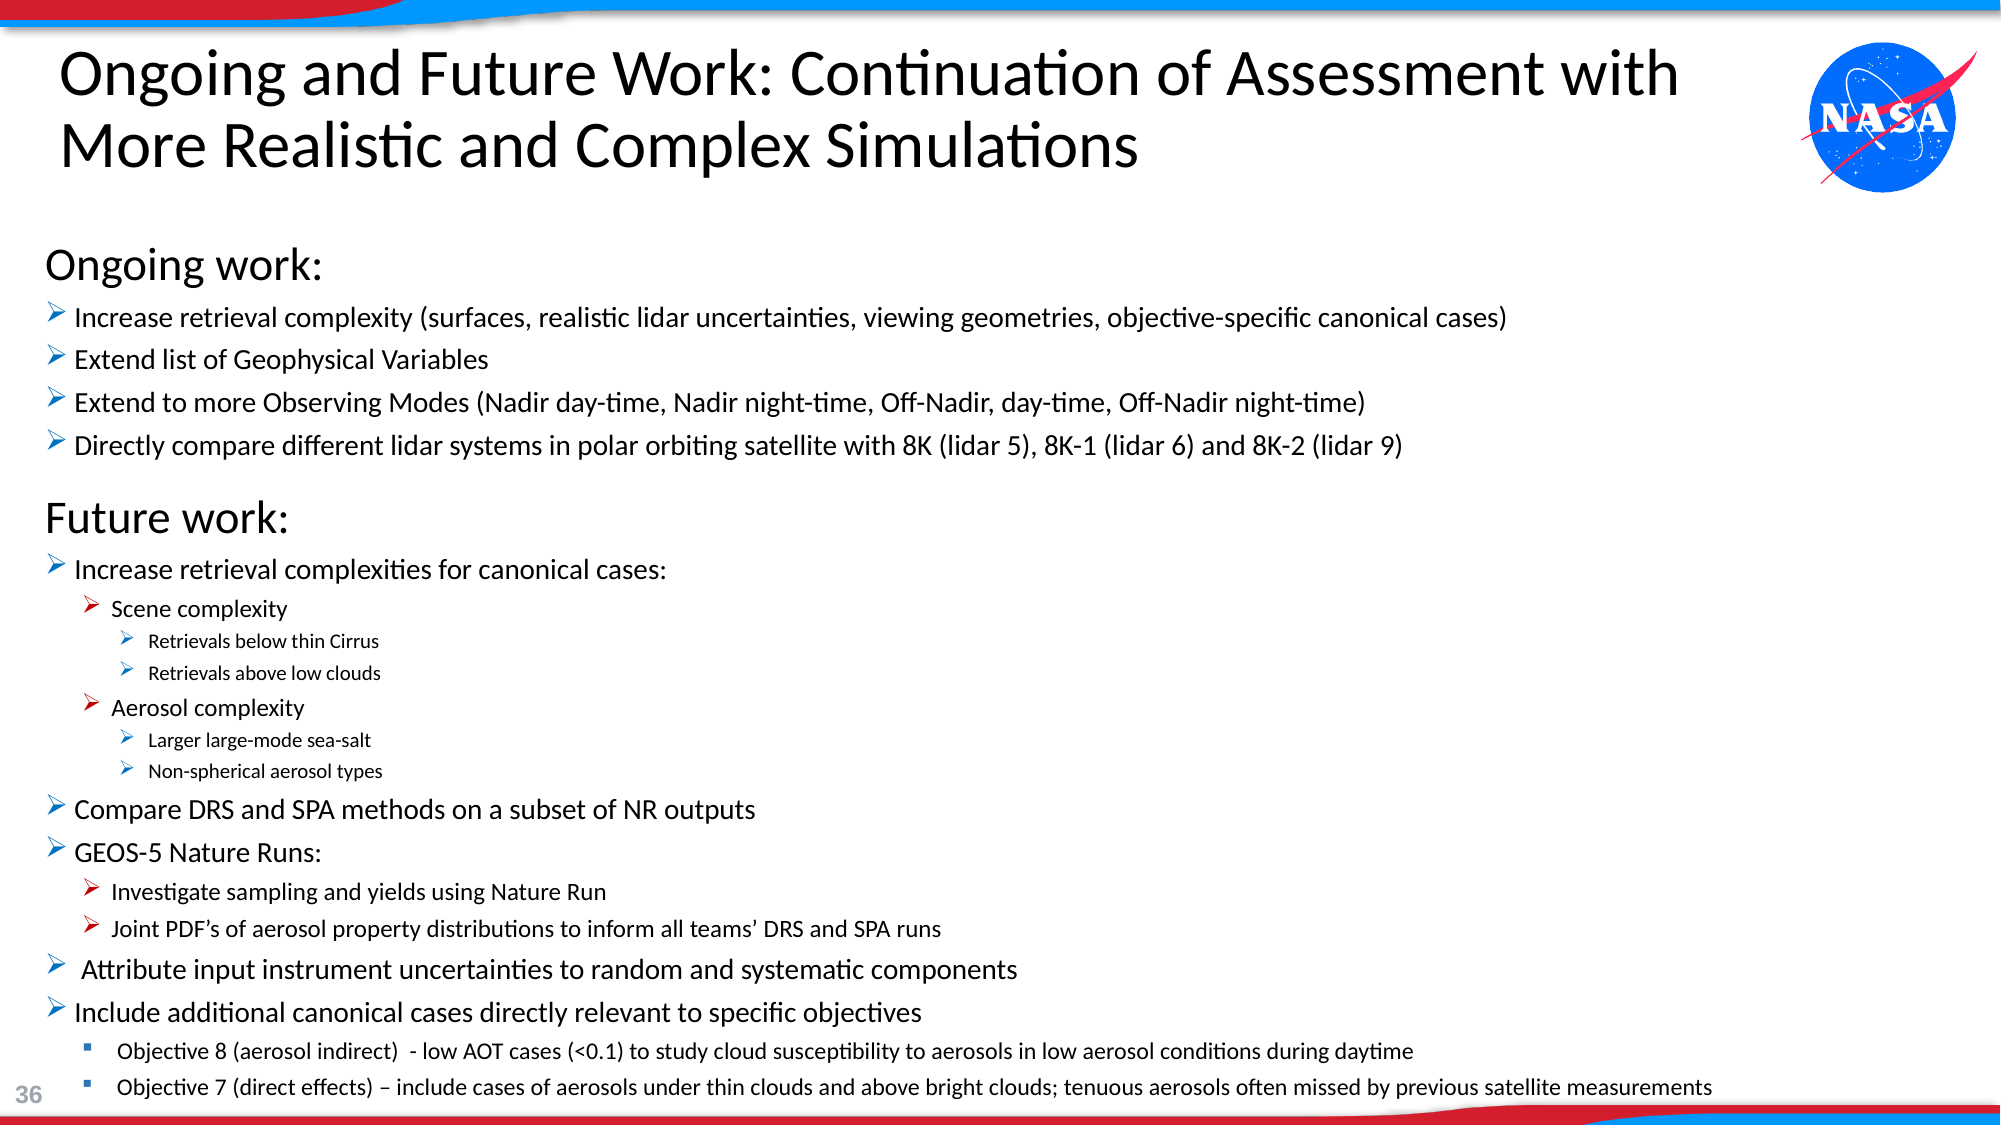

# Ongoing and Future Work: Continuation of Assessment with More Realistic and Complex Simulations
Ongoing work:
Increase retrieval complexity (surfaces, realistic lidar uncertainties, viewing geometries, objective-specific canonical cases)
Extend list of Geophysical Variables
Extend to more Observing Modes (Nadir day-time, Nadir night-time, Off-Nadir, day-time, Off-Nadir night-time)
Directly compare different lidar systems in polar orbiting satellite with 8K (lidar 5), 8K-1 (lidar 6) and 8K-2 (lidar 9)
Future work:
Increase retrieval complexities for canonical cases:
Scene complexity
Retrievals below thin Cirrus
Retrievals above low clouds
Aerosol complexity
Larger large-mode sea-salt
Non-spherical aerosol types
Compare DRS and SPA methods on a subset of NR outputs
GEOS-5 Nature Runs:
Investigate sampling and yields using Nature Run
Joint PDF’s of aerosol property distributions to inform all teams’ DRS and SPA runs
 Attribute input instrument uncertainties to random and systematic components
Include additional canonical cases directly relevant to specific objectives
 Objective 8 (aerosol indirect)  - low AOT cases (<0.1) to study cloud susceptibility to aerosols in low aerosol conditions during daytime
 Objective 7 (direct effects) – include cases of aerosols under thin clouds and above bright clouds; tenuous aerosols often missed by previous satellite measurements
36